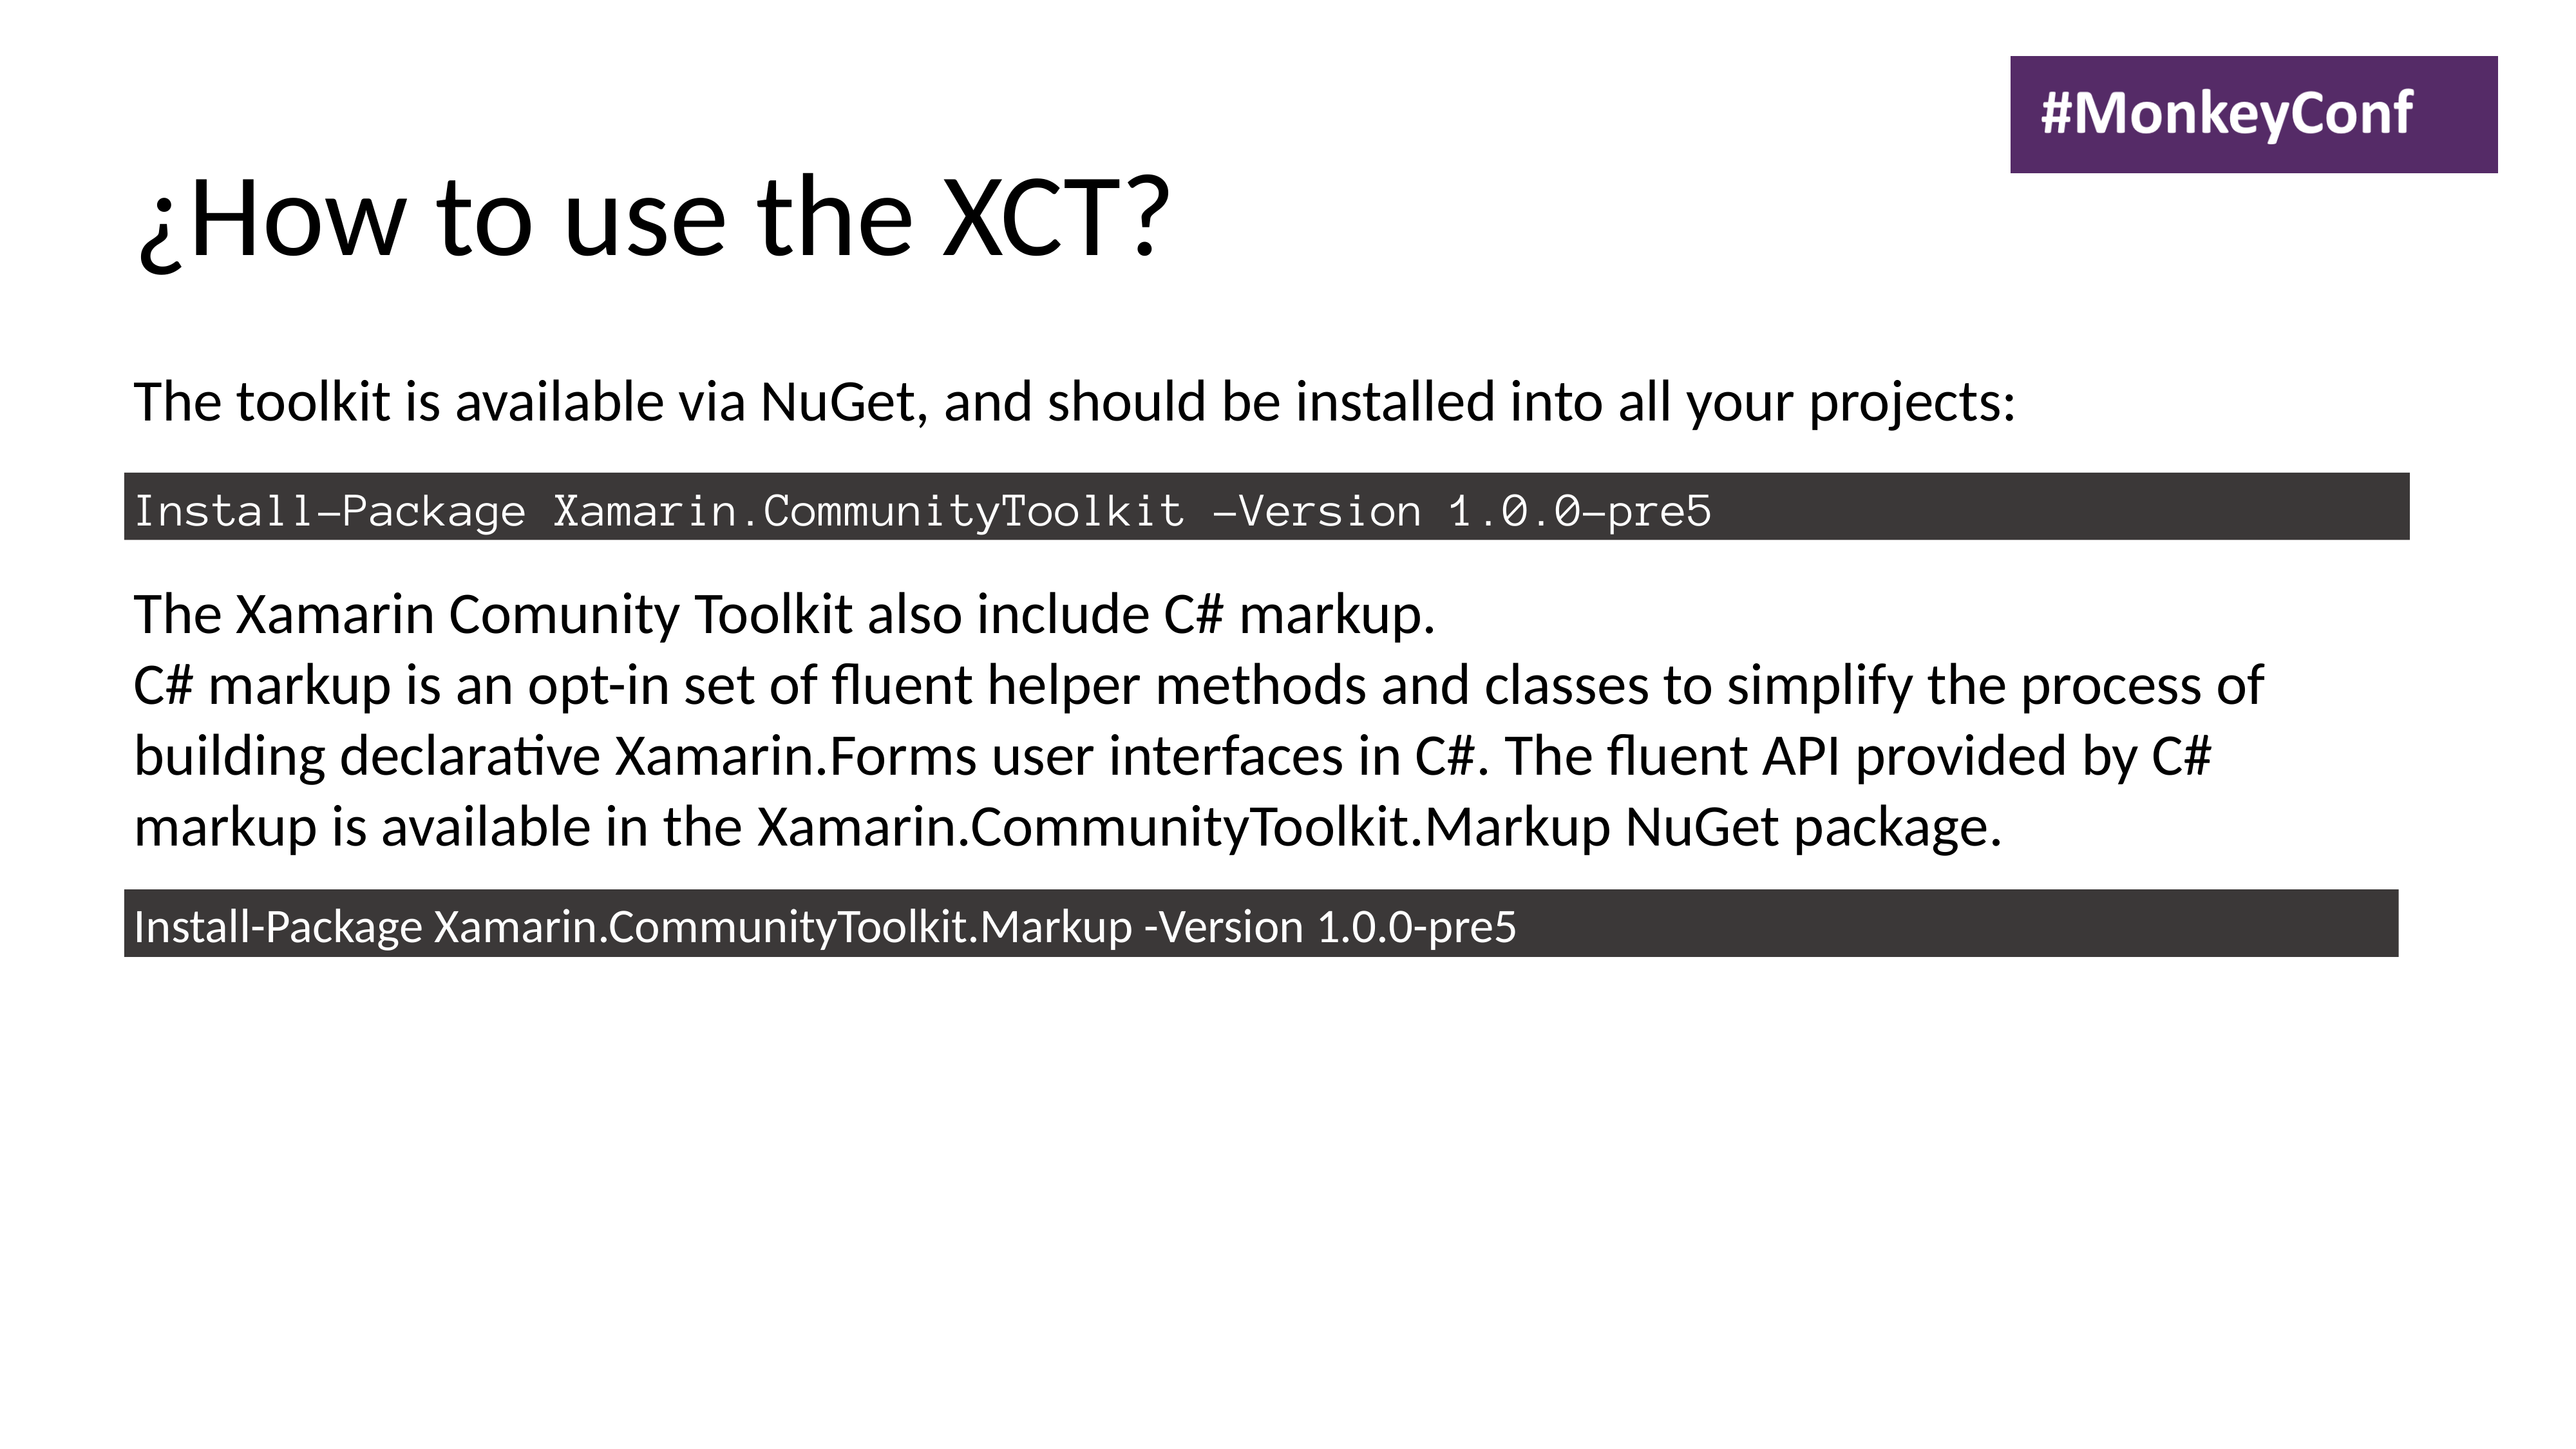

# ¿How to use the XCT?
The toolkit is available via NuGet, and should be installed into all your projects:

The Xamarin Comunity Toolkit also include C# markup.
C# markup is an opt-in set of fluent helper methods and classes to simplify the process of building declarative Xamarin.Forms user interfaces in C#. The fluent API provided by C# markup is available in the Xamarin.CommunityToolkit.Markup NuGet package.

Install-Package Xamarin.CommunityToolkit -Version 1.0.0-pre5
Install-Package Xamarin.CommunityToolkit.Markup -Version 1.0.0-pre5